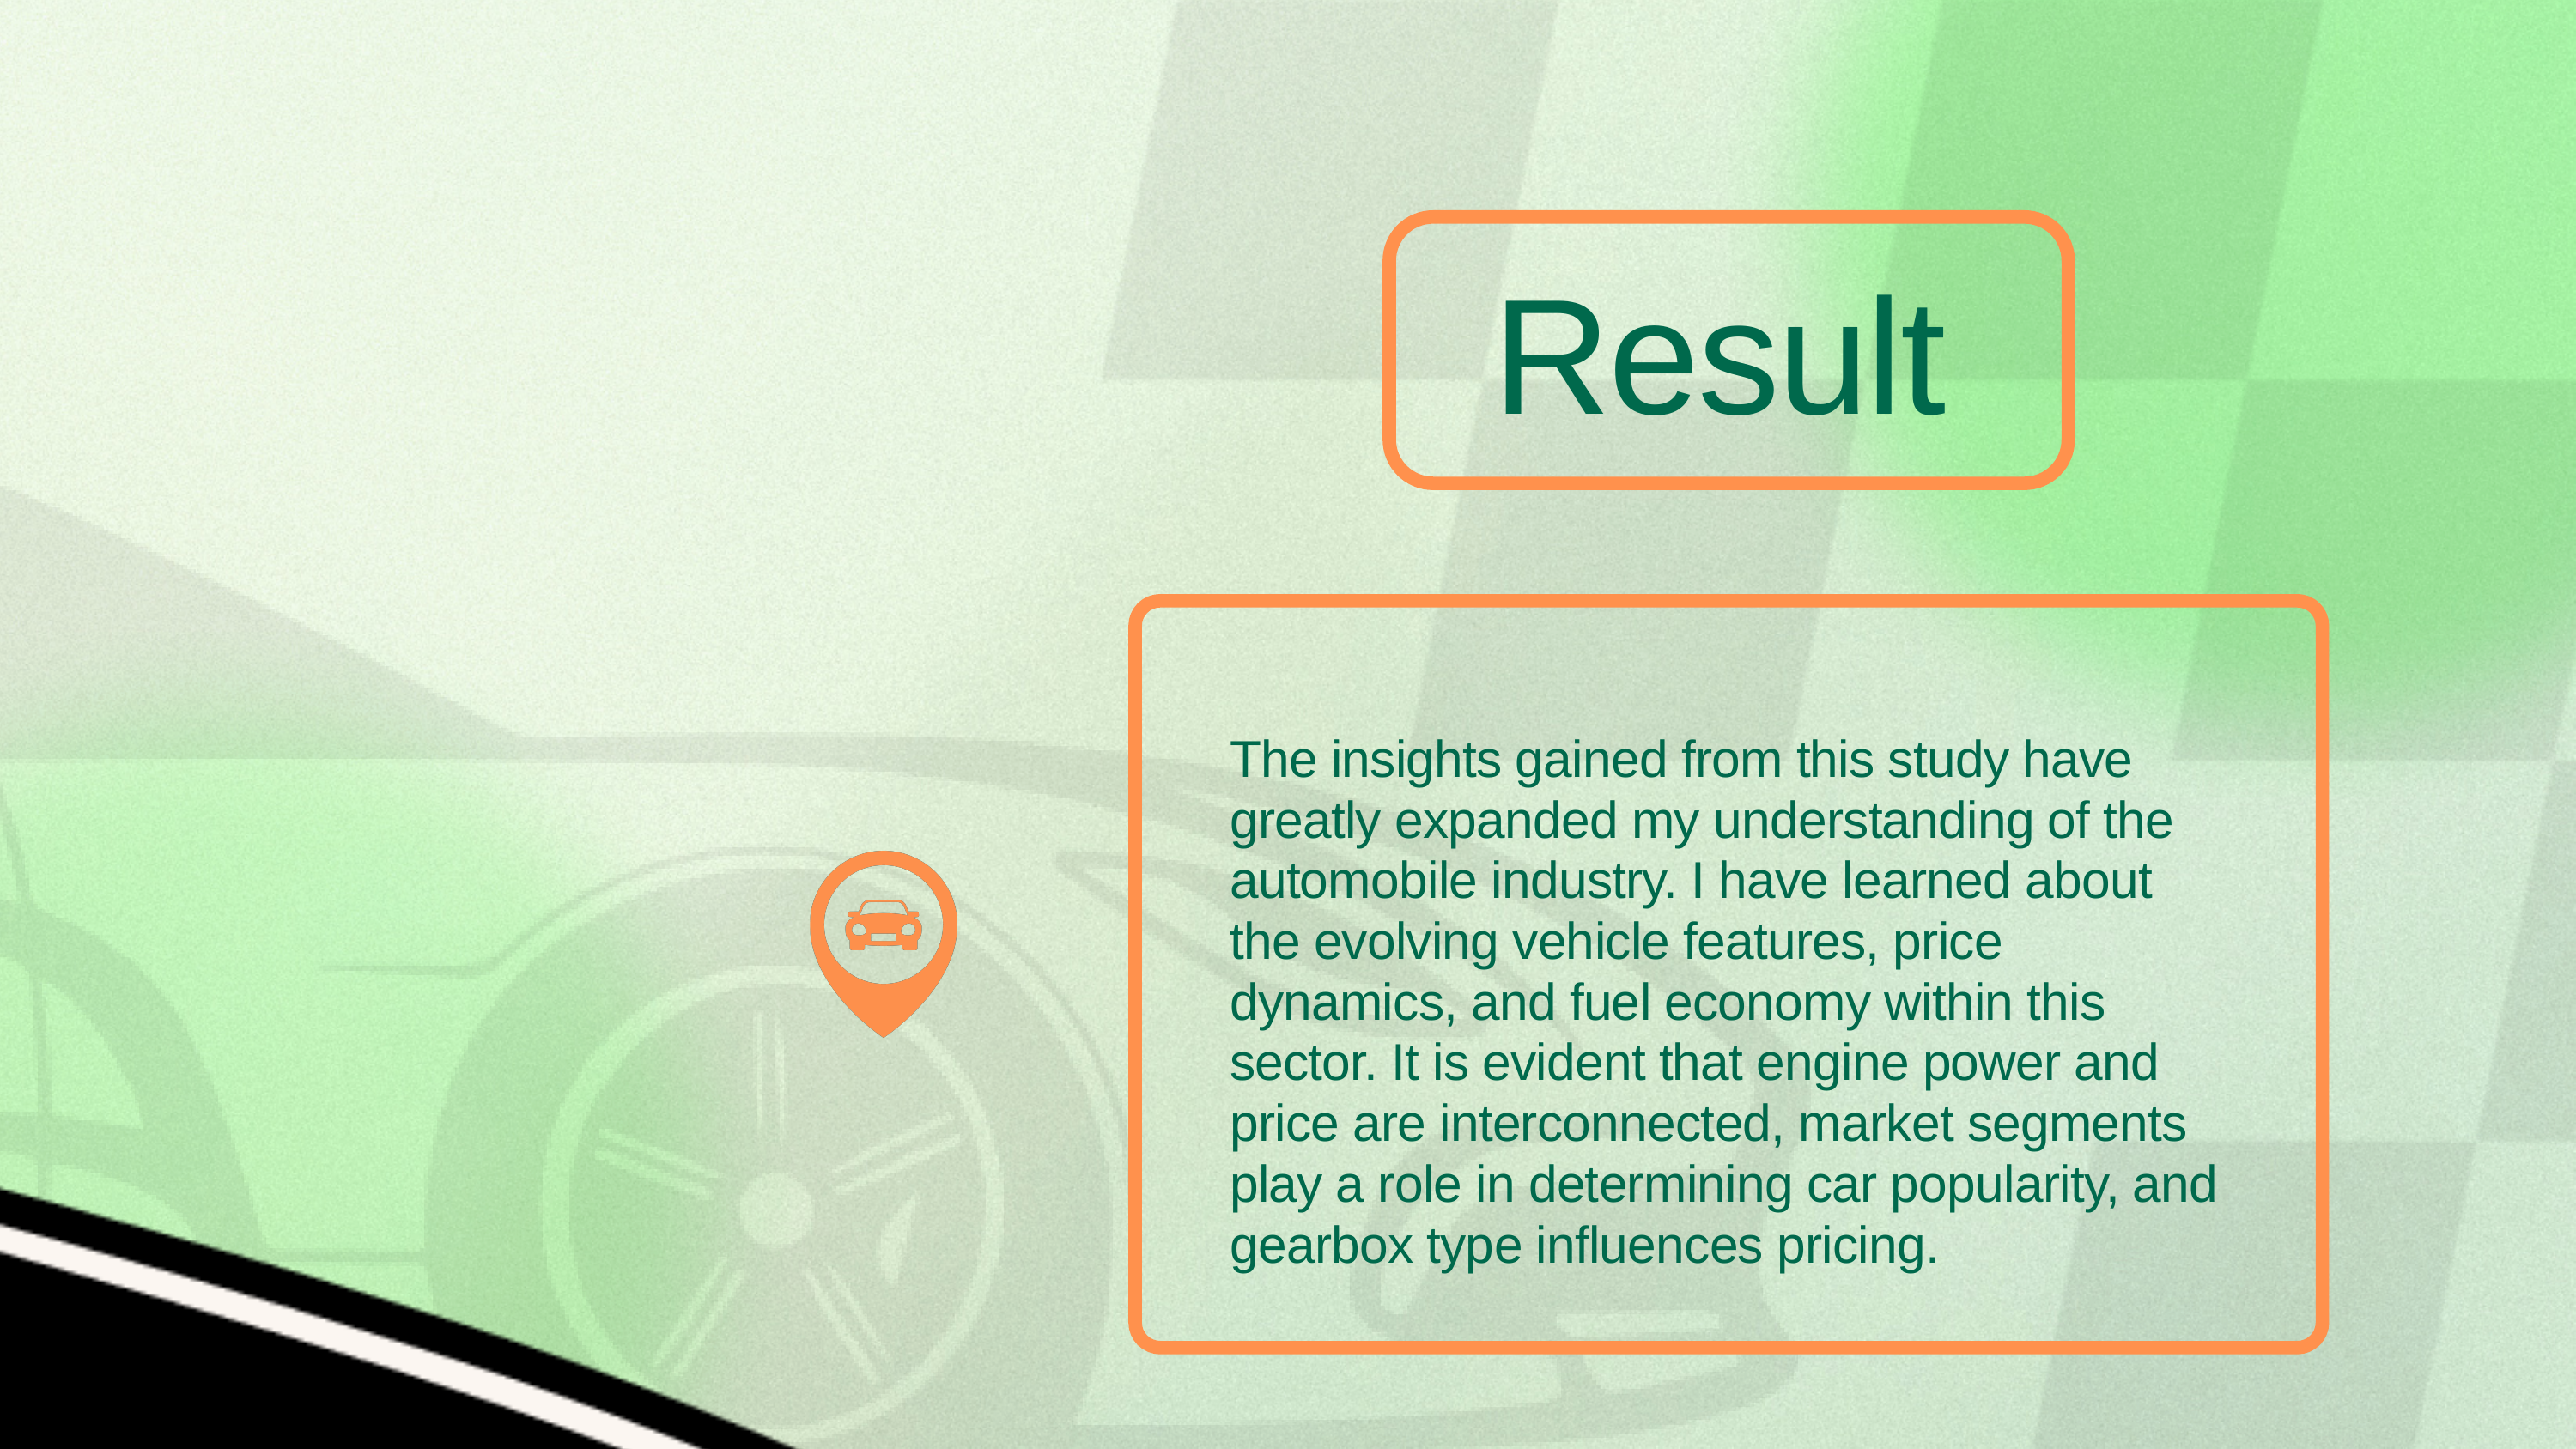

Result

The insights gained from this study have greatly expanded my understanding of the automobile industry. I have learned about the evolving vehicle features, price dynamics, and fuel economy within this sector. It is evident that engine power and price are interconnected, market segments play a role in determining car popularity, and gearbox type influences pricing.